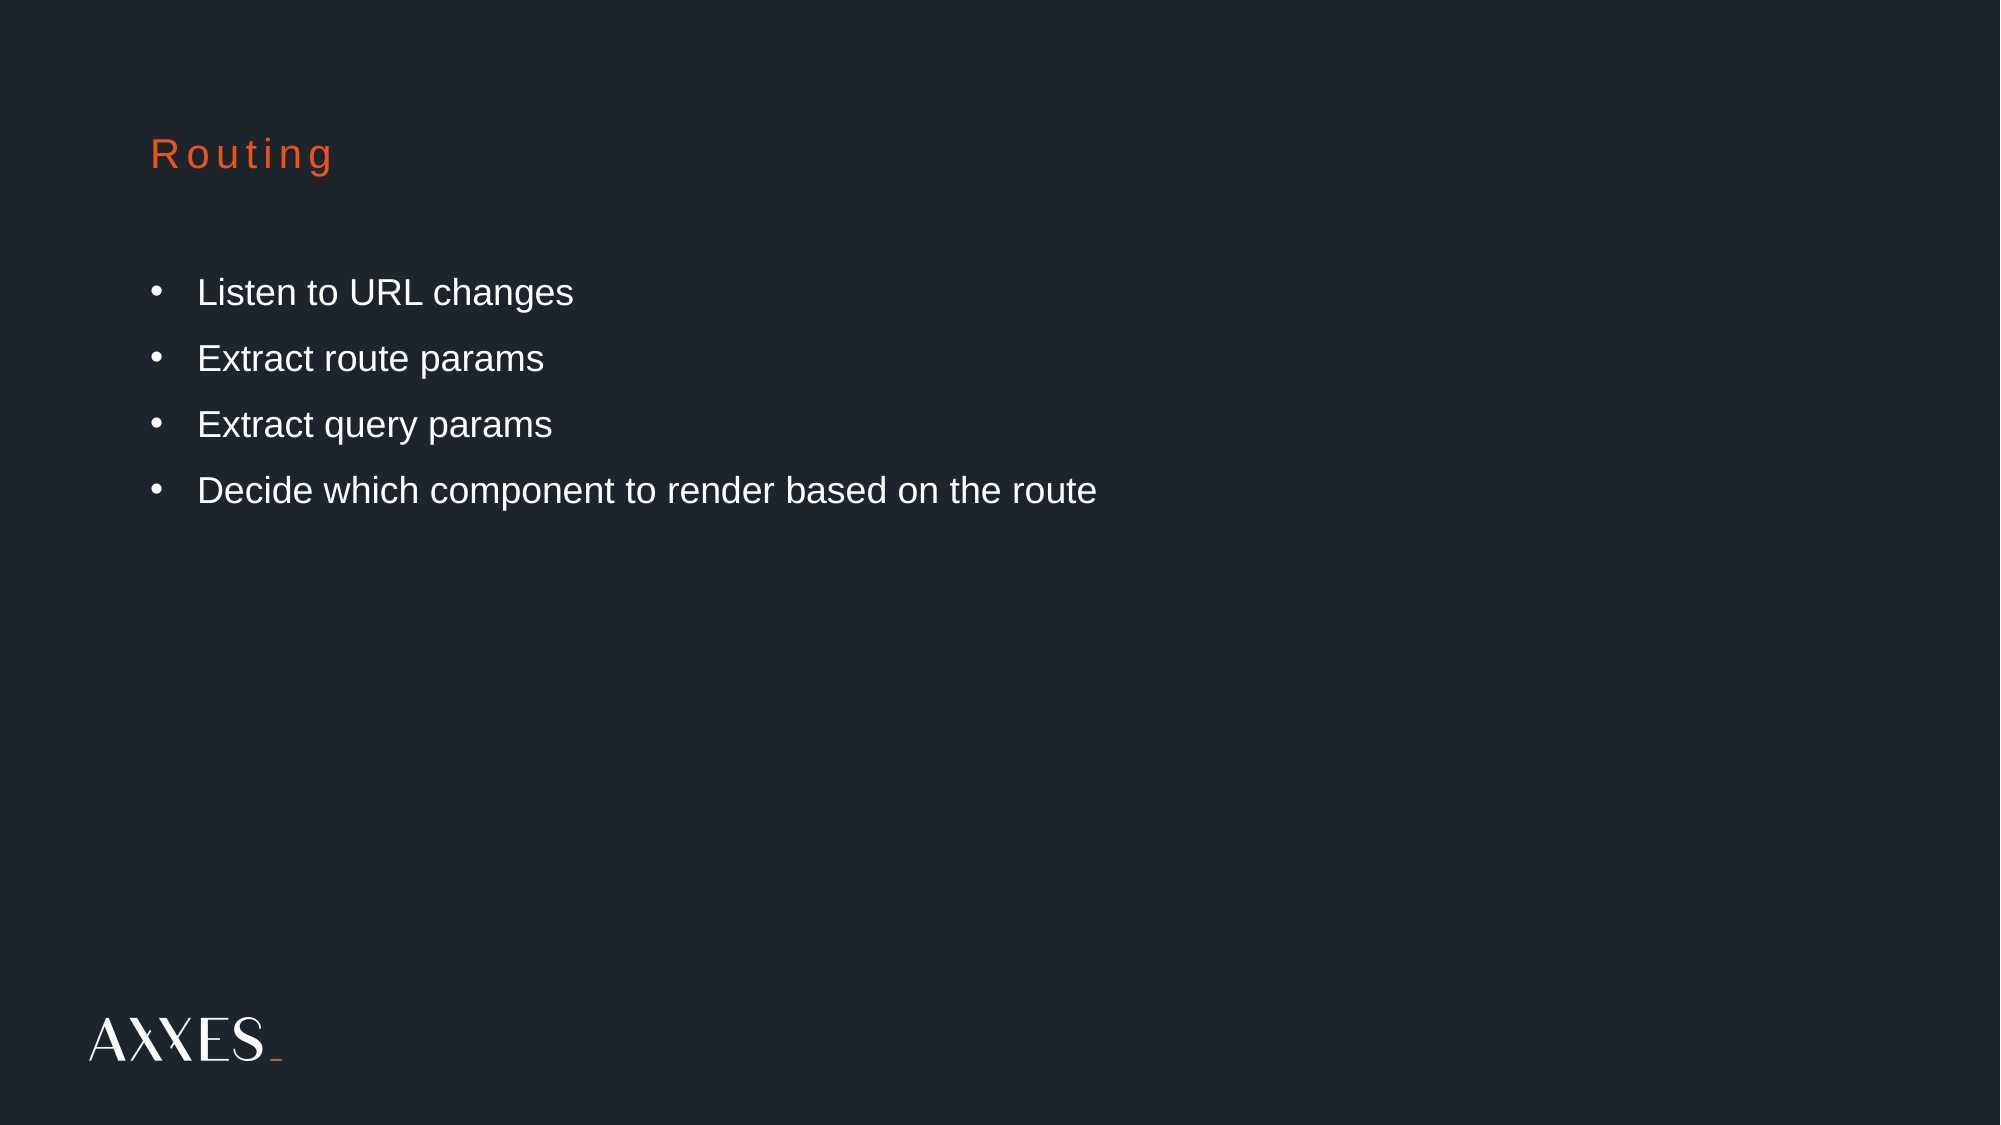

# Routing
Listen to URL changes
Extract route params
Extract query params
Decide which component to render based on the route